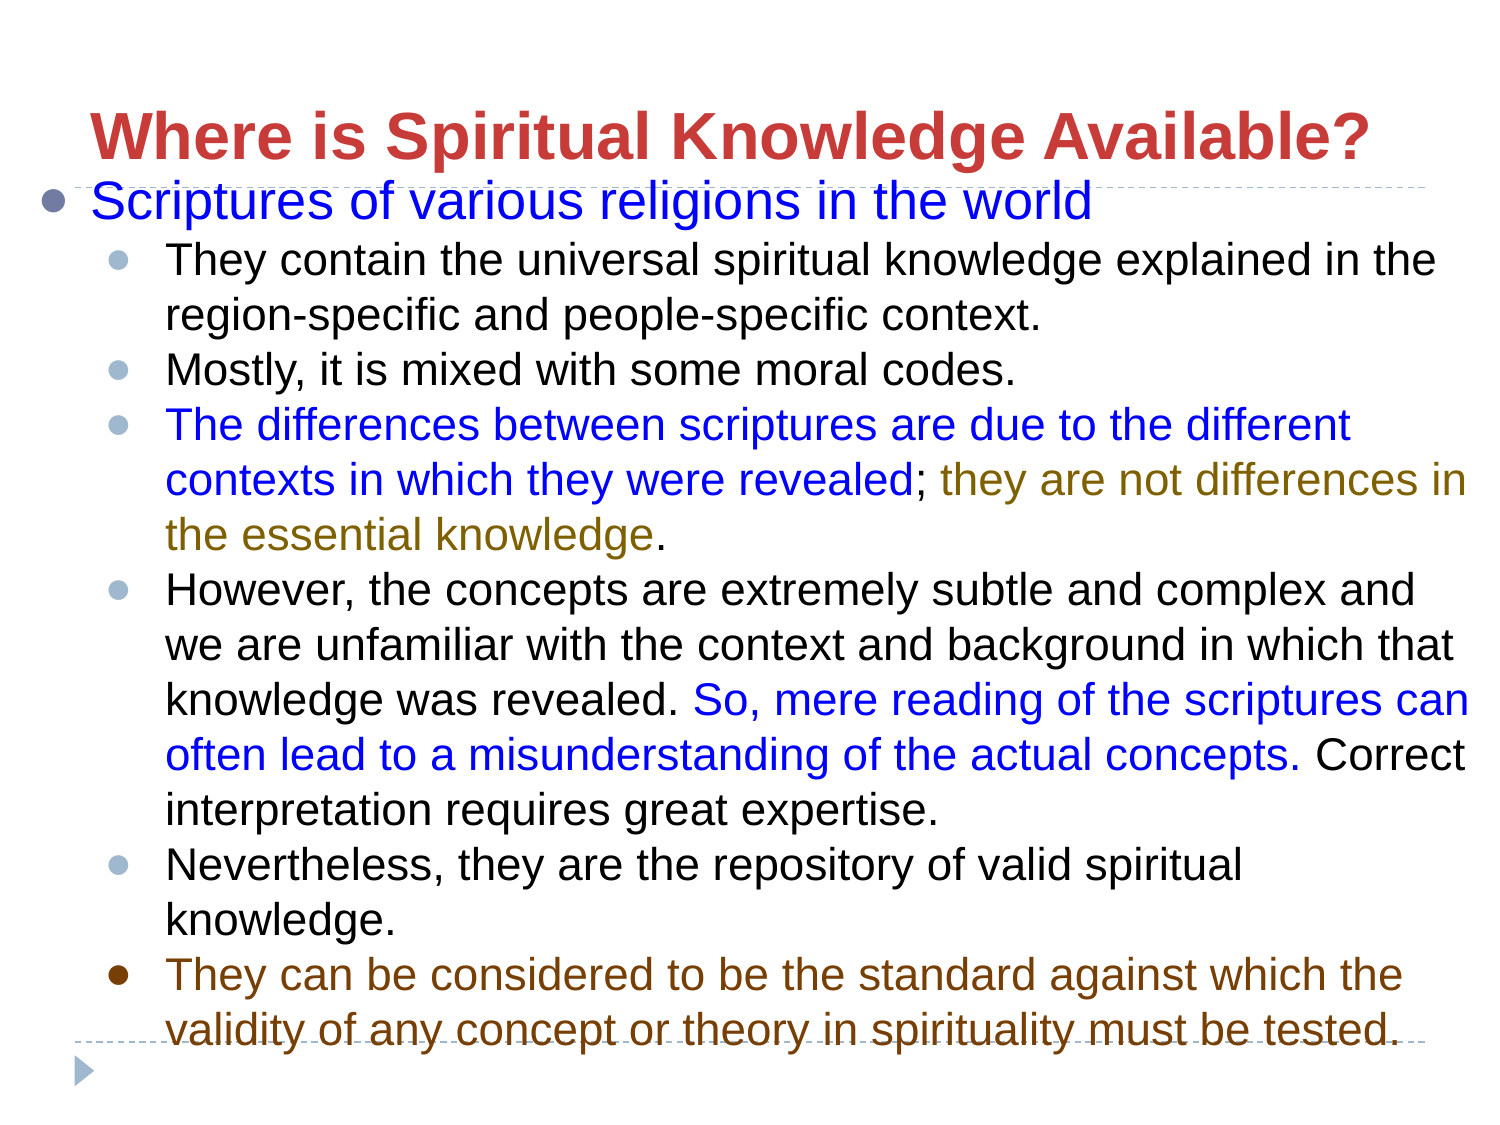

# Where is Spiritual Knowledge Available?
Scriptures of various religions in the world
They contain the universal spiritual knowledge explained in the region-specific and people-specific context.
Mostly, it is mixed with some moral codes.
The differences between scriptures are due to the different contexts in which they were revealed; they are not differences in the essential knowledge.
However, the concepts are extremely subtle and complex and we are unfamiliar with the context and background in which that knowledge was revealed. So, mere reading of the scriptures can often lead to a misunderstanding of the actual concepts. Correct interpretation requires great expertise.
Nevertheless, they are the repository of valid spiritual knowledge.
They can be considered to be the standard against which the validity of any concept or theory in spirituality must be tested.